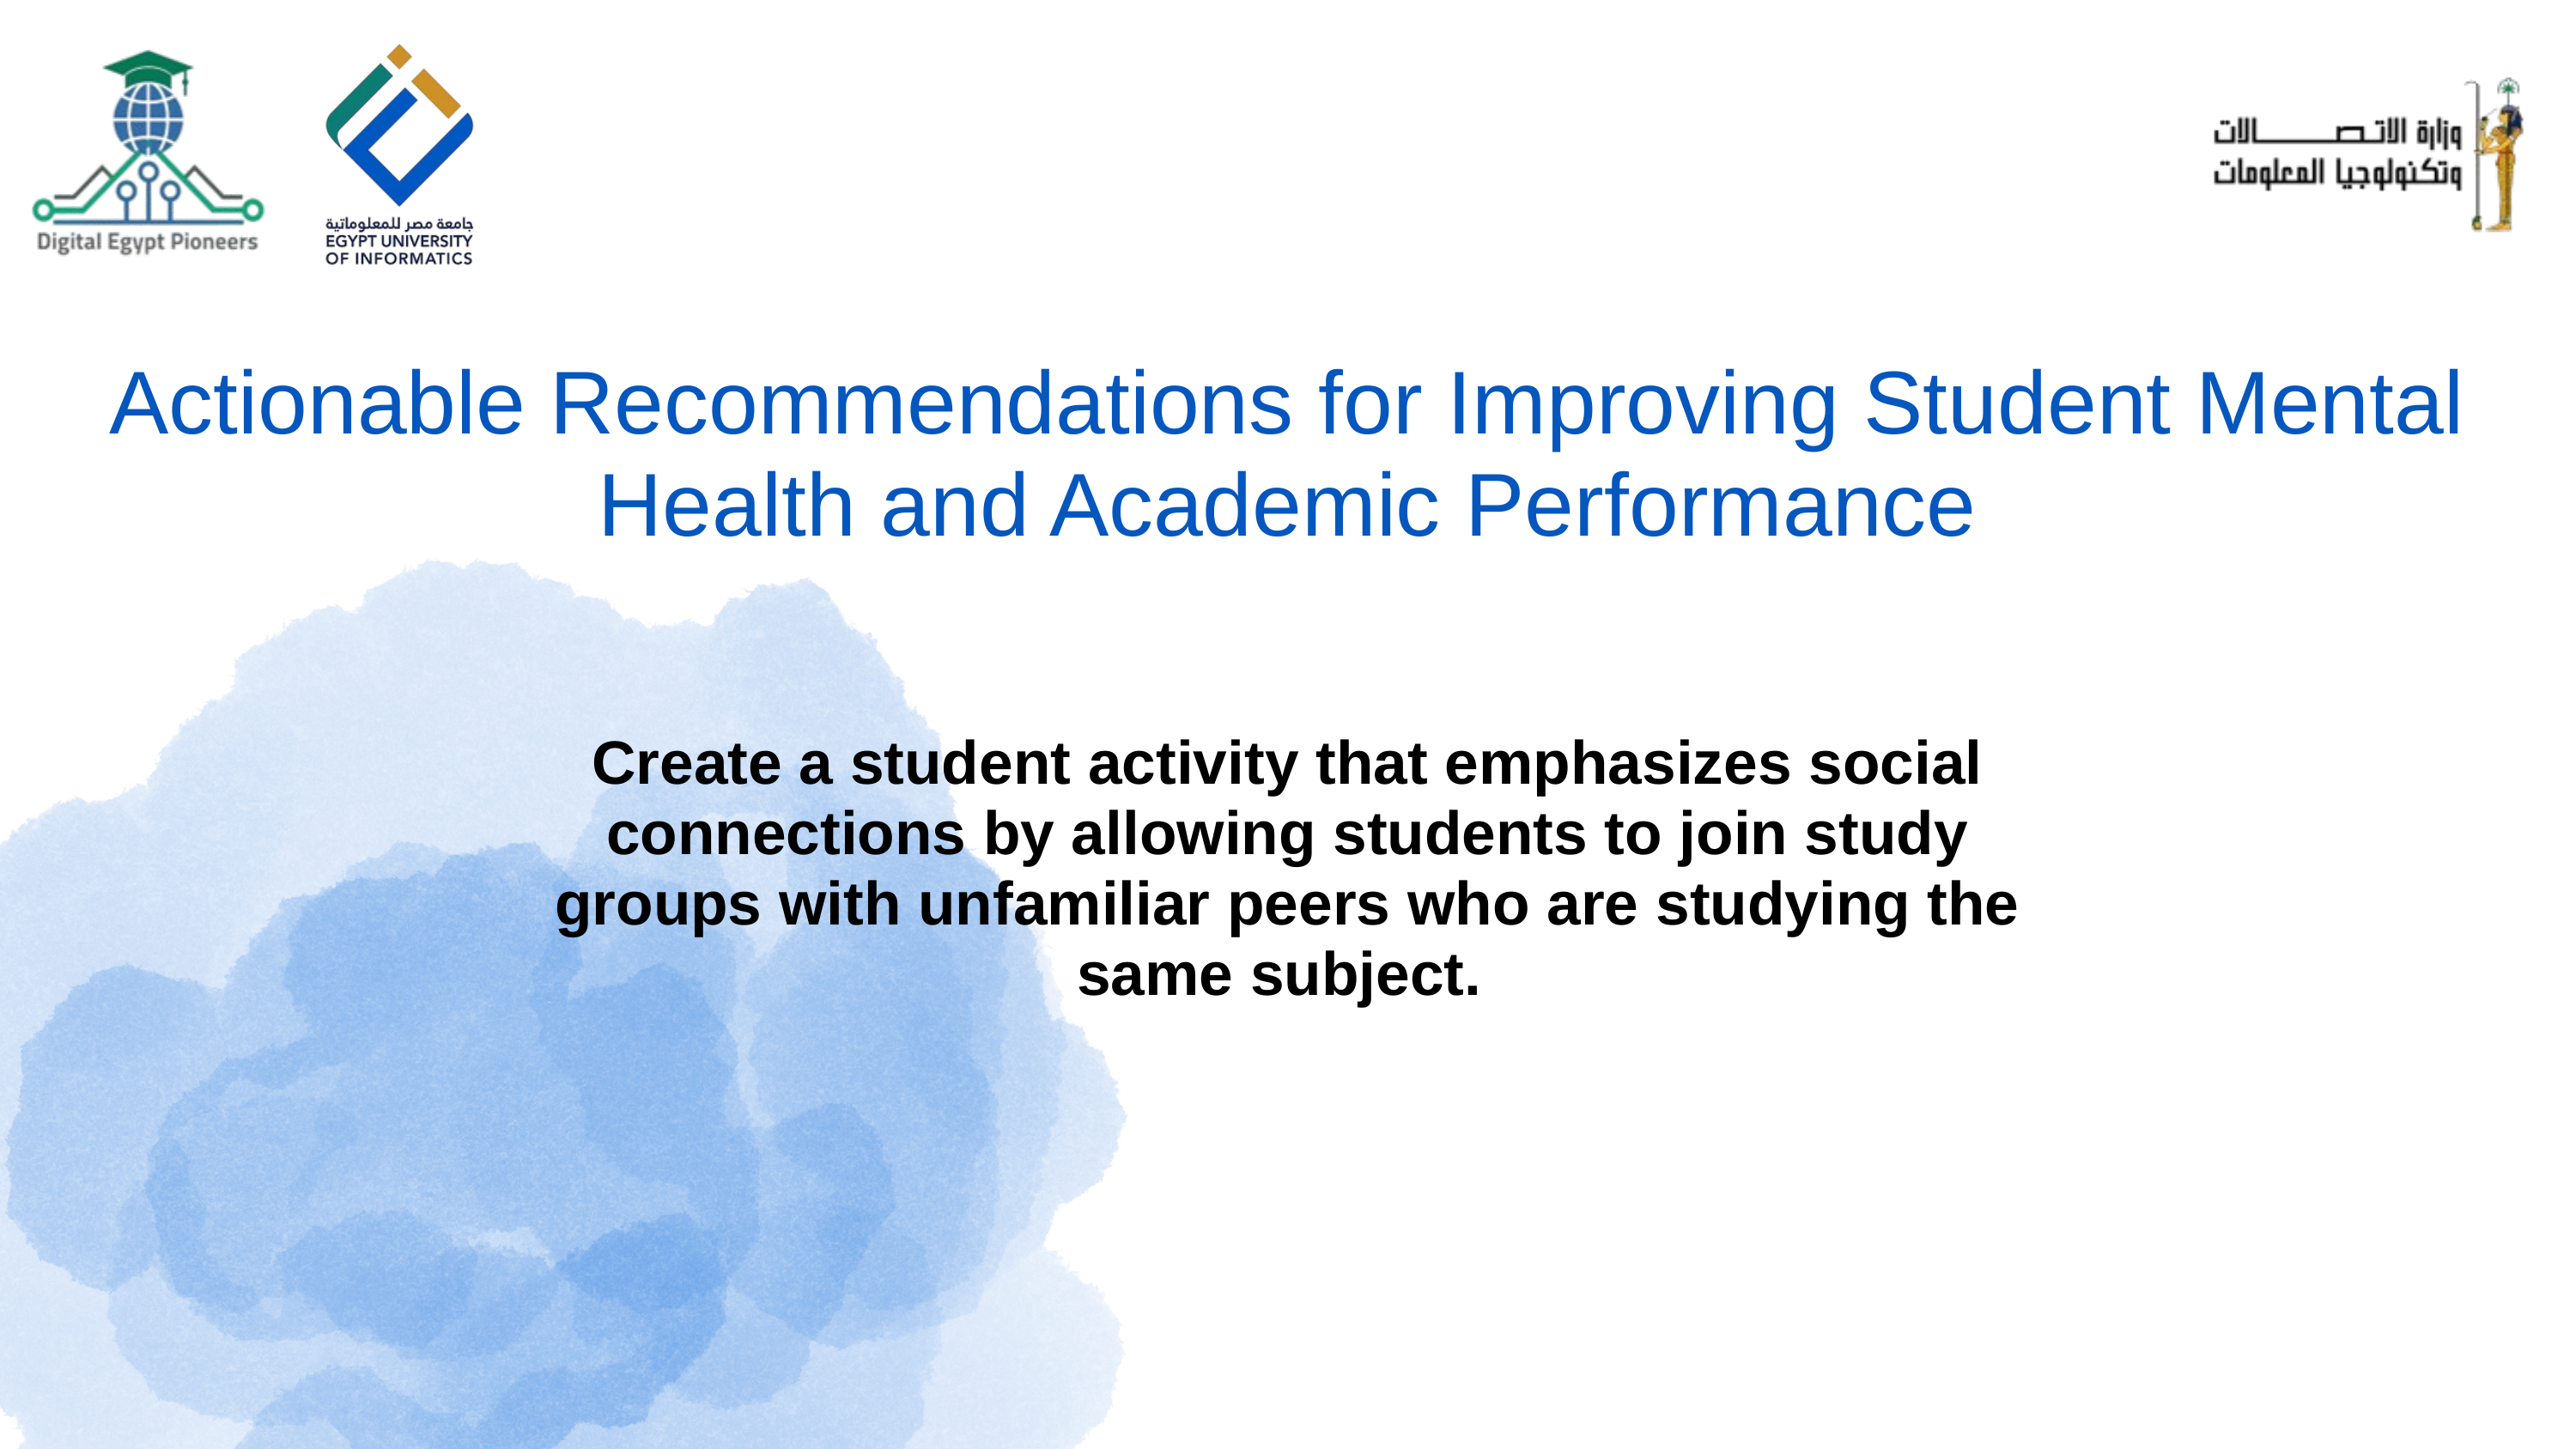

03 - DOCUMENTATION
Actionable Recommendations for Improving Student Mental Health and Academic Performance

Create a student activity that emphasizes social connections by allowing students to join study groups with unfamiliar peers who are studying the same subject.